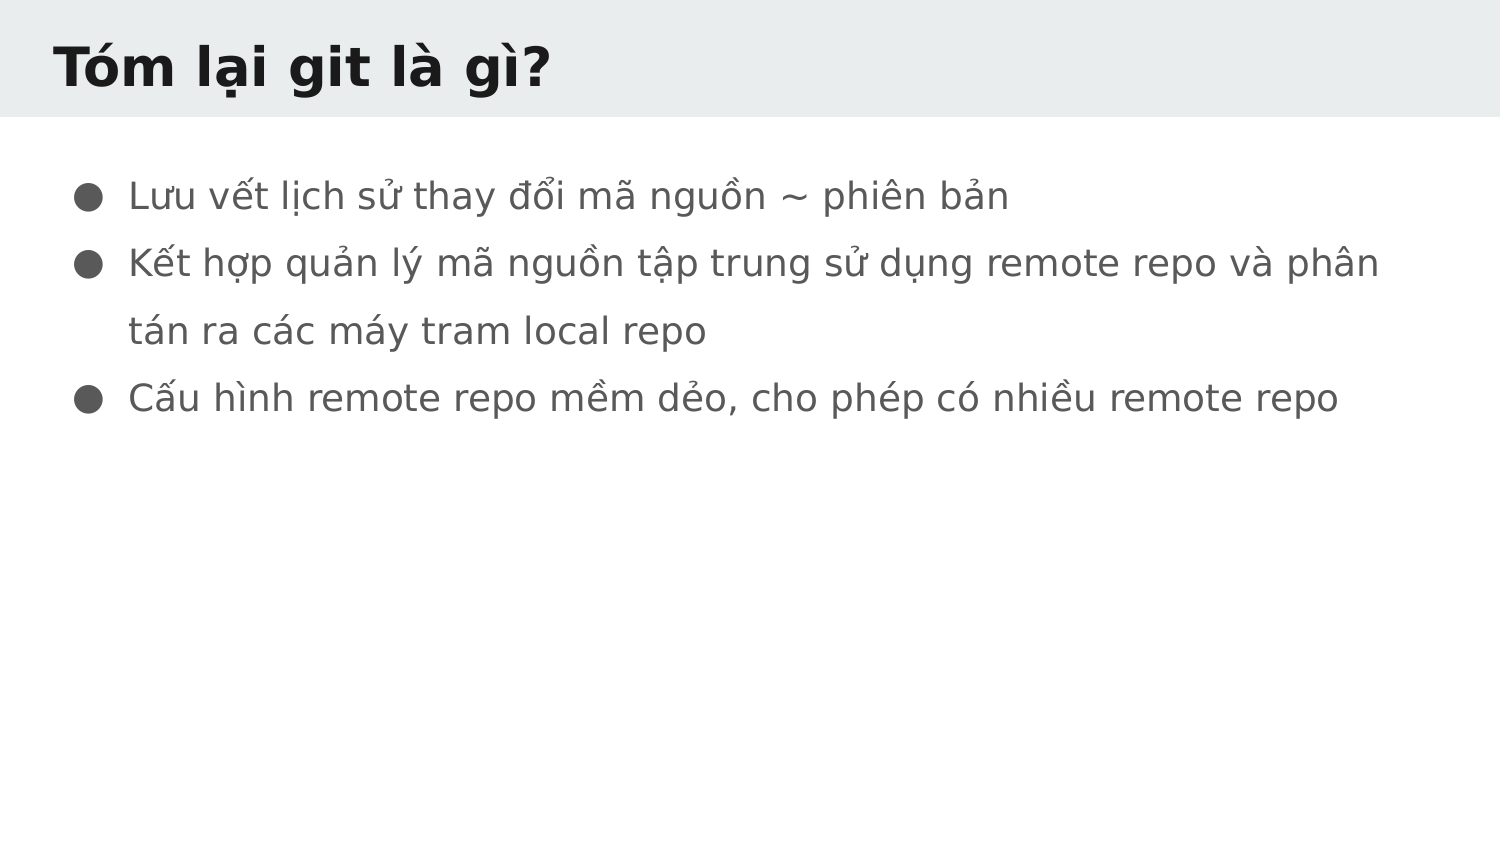

# Tóm lại git là gì?
Lưu vết lịch sử thay đổi mã nguồn ~ phiên bản
Kết hợp quản lý mã nguồn tập trung sử dụng remote repo và phân tán ra các máy tram local repo
Cấu hình remote repo mềm dẻo, cho phép có nhiều remote repo